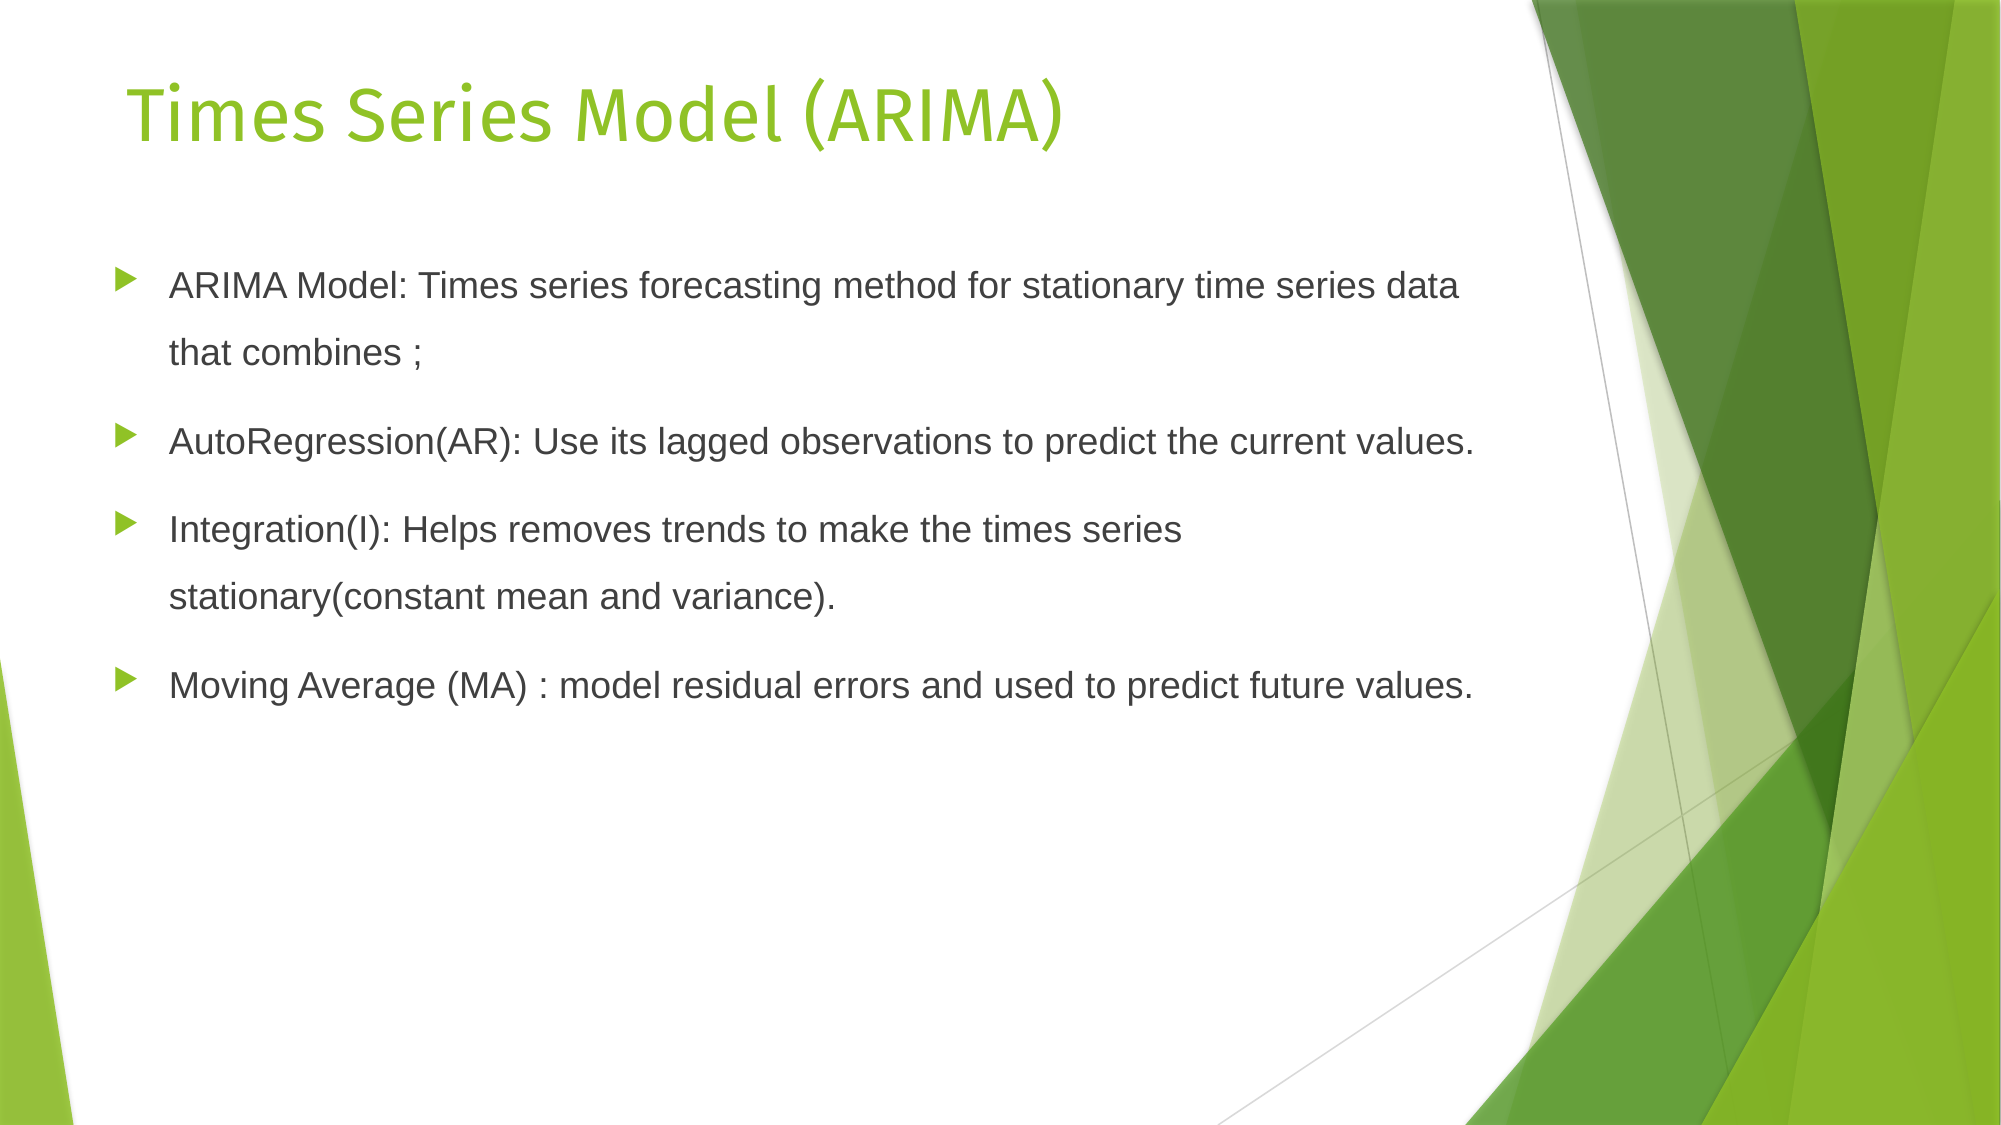

Times Series Model (ARIMA)
ARIMA Model: Times series forecasting method for stationary time series data that combines ;
AutoRegression(AR): Use its lagged observations to predict the current values.
Integration(I): Helps removes trends to make the times series stationary(constant mean and variance).
Moving Average (MA) : model residual errors and used to predict future values.